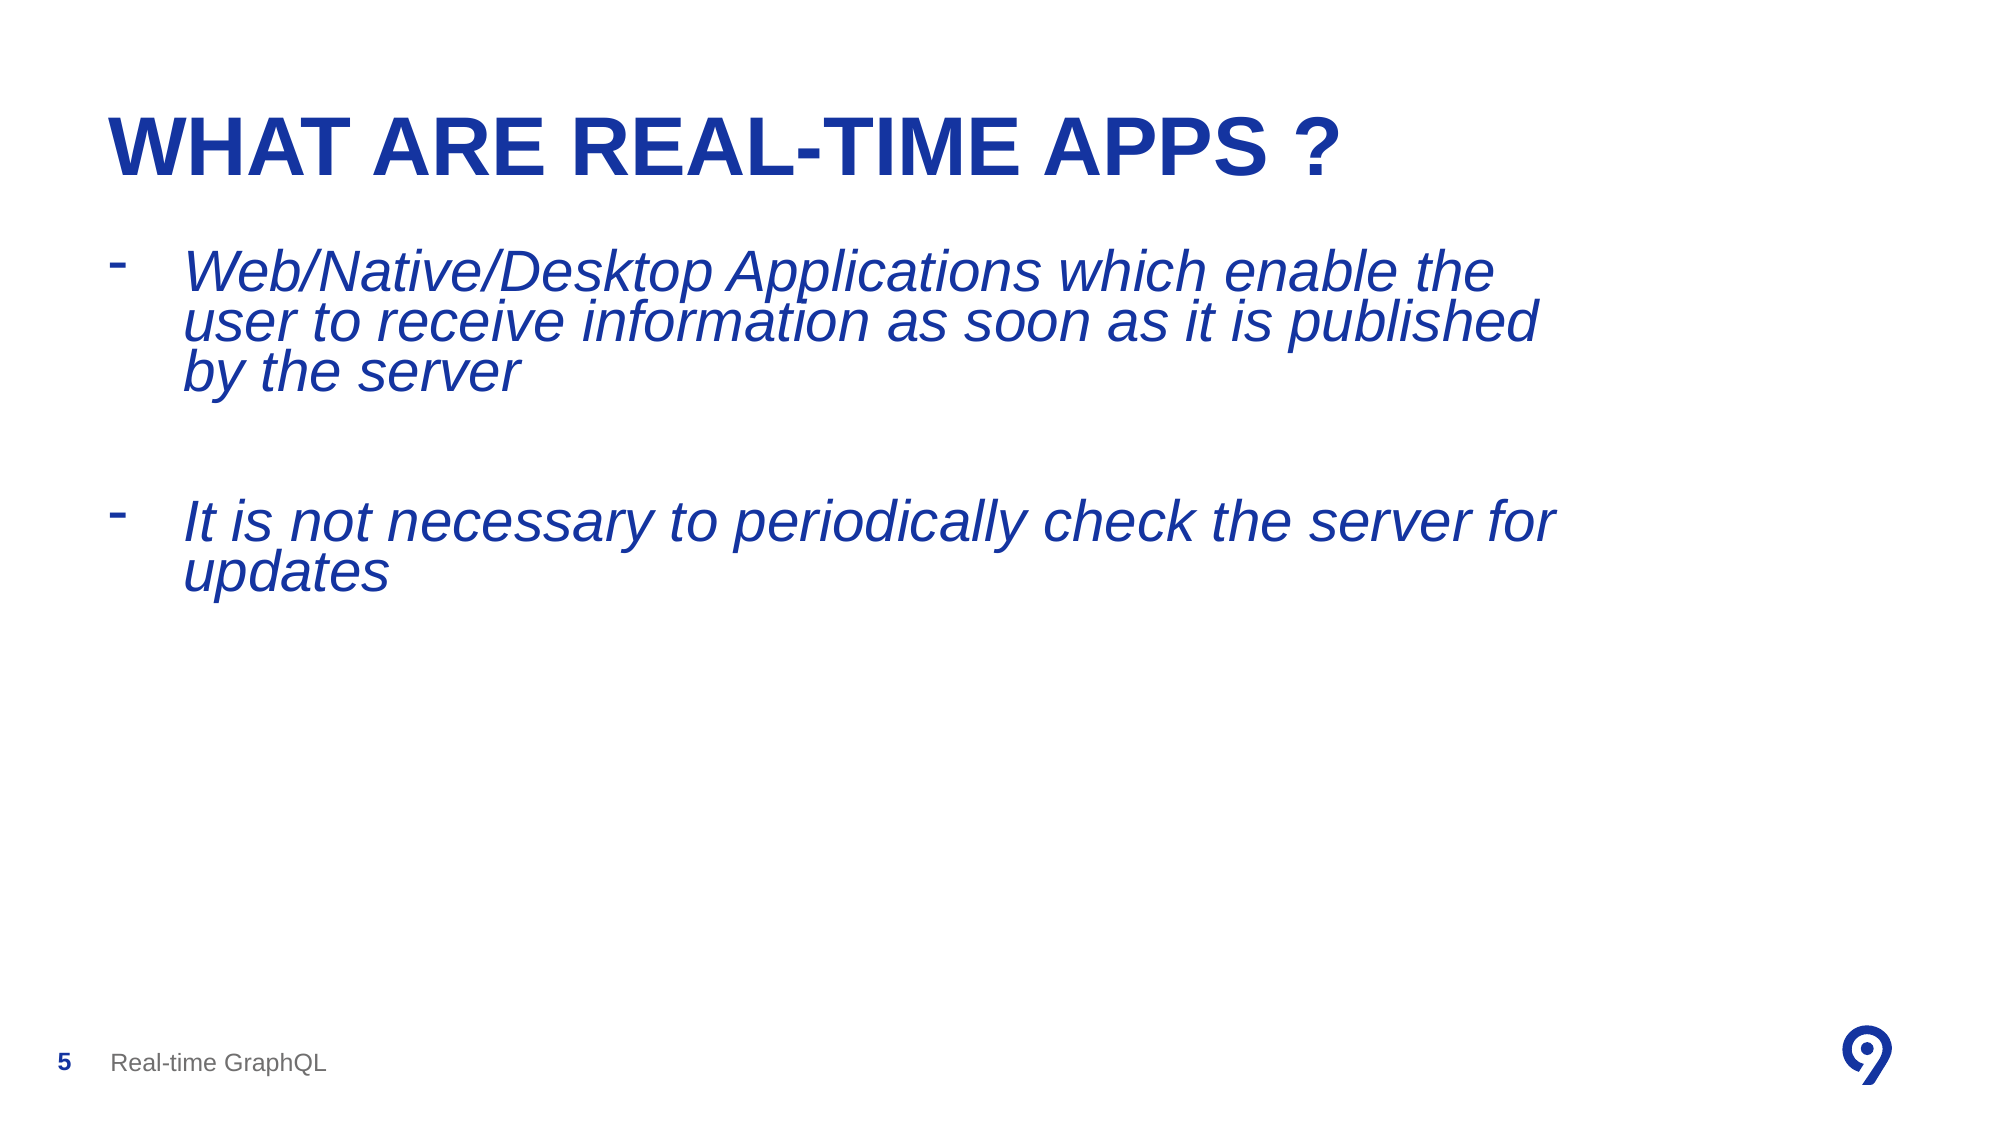

# What are real-time apps ?
Web/Native/Desktop Applications which enable the user to receive information as soon as it is published by the server

It is not necessary to periodically check the server for updates
Real-time GraphQL
5